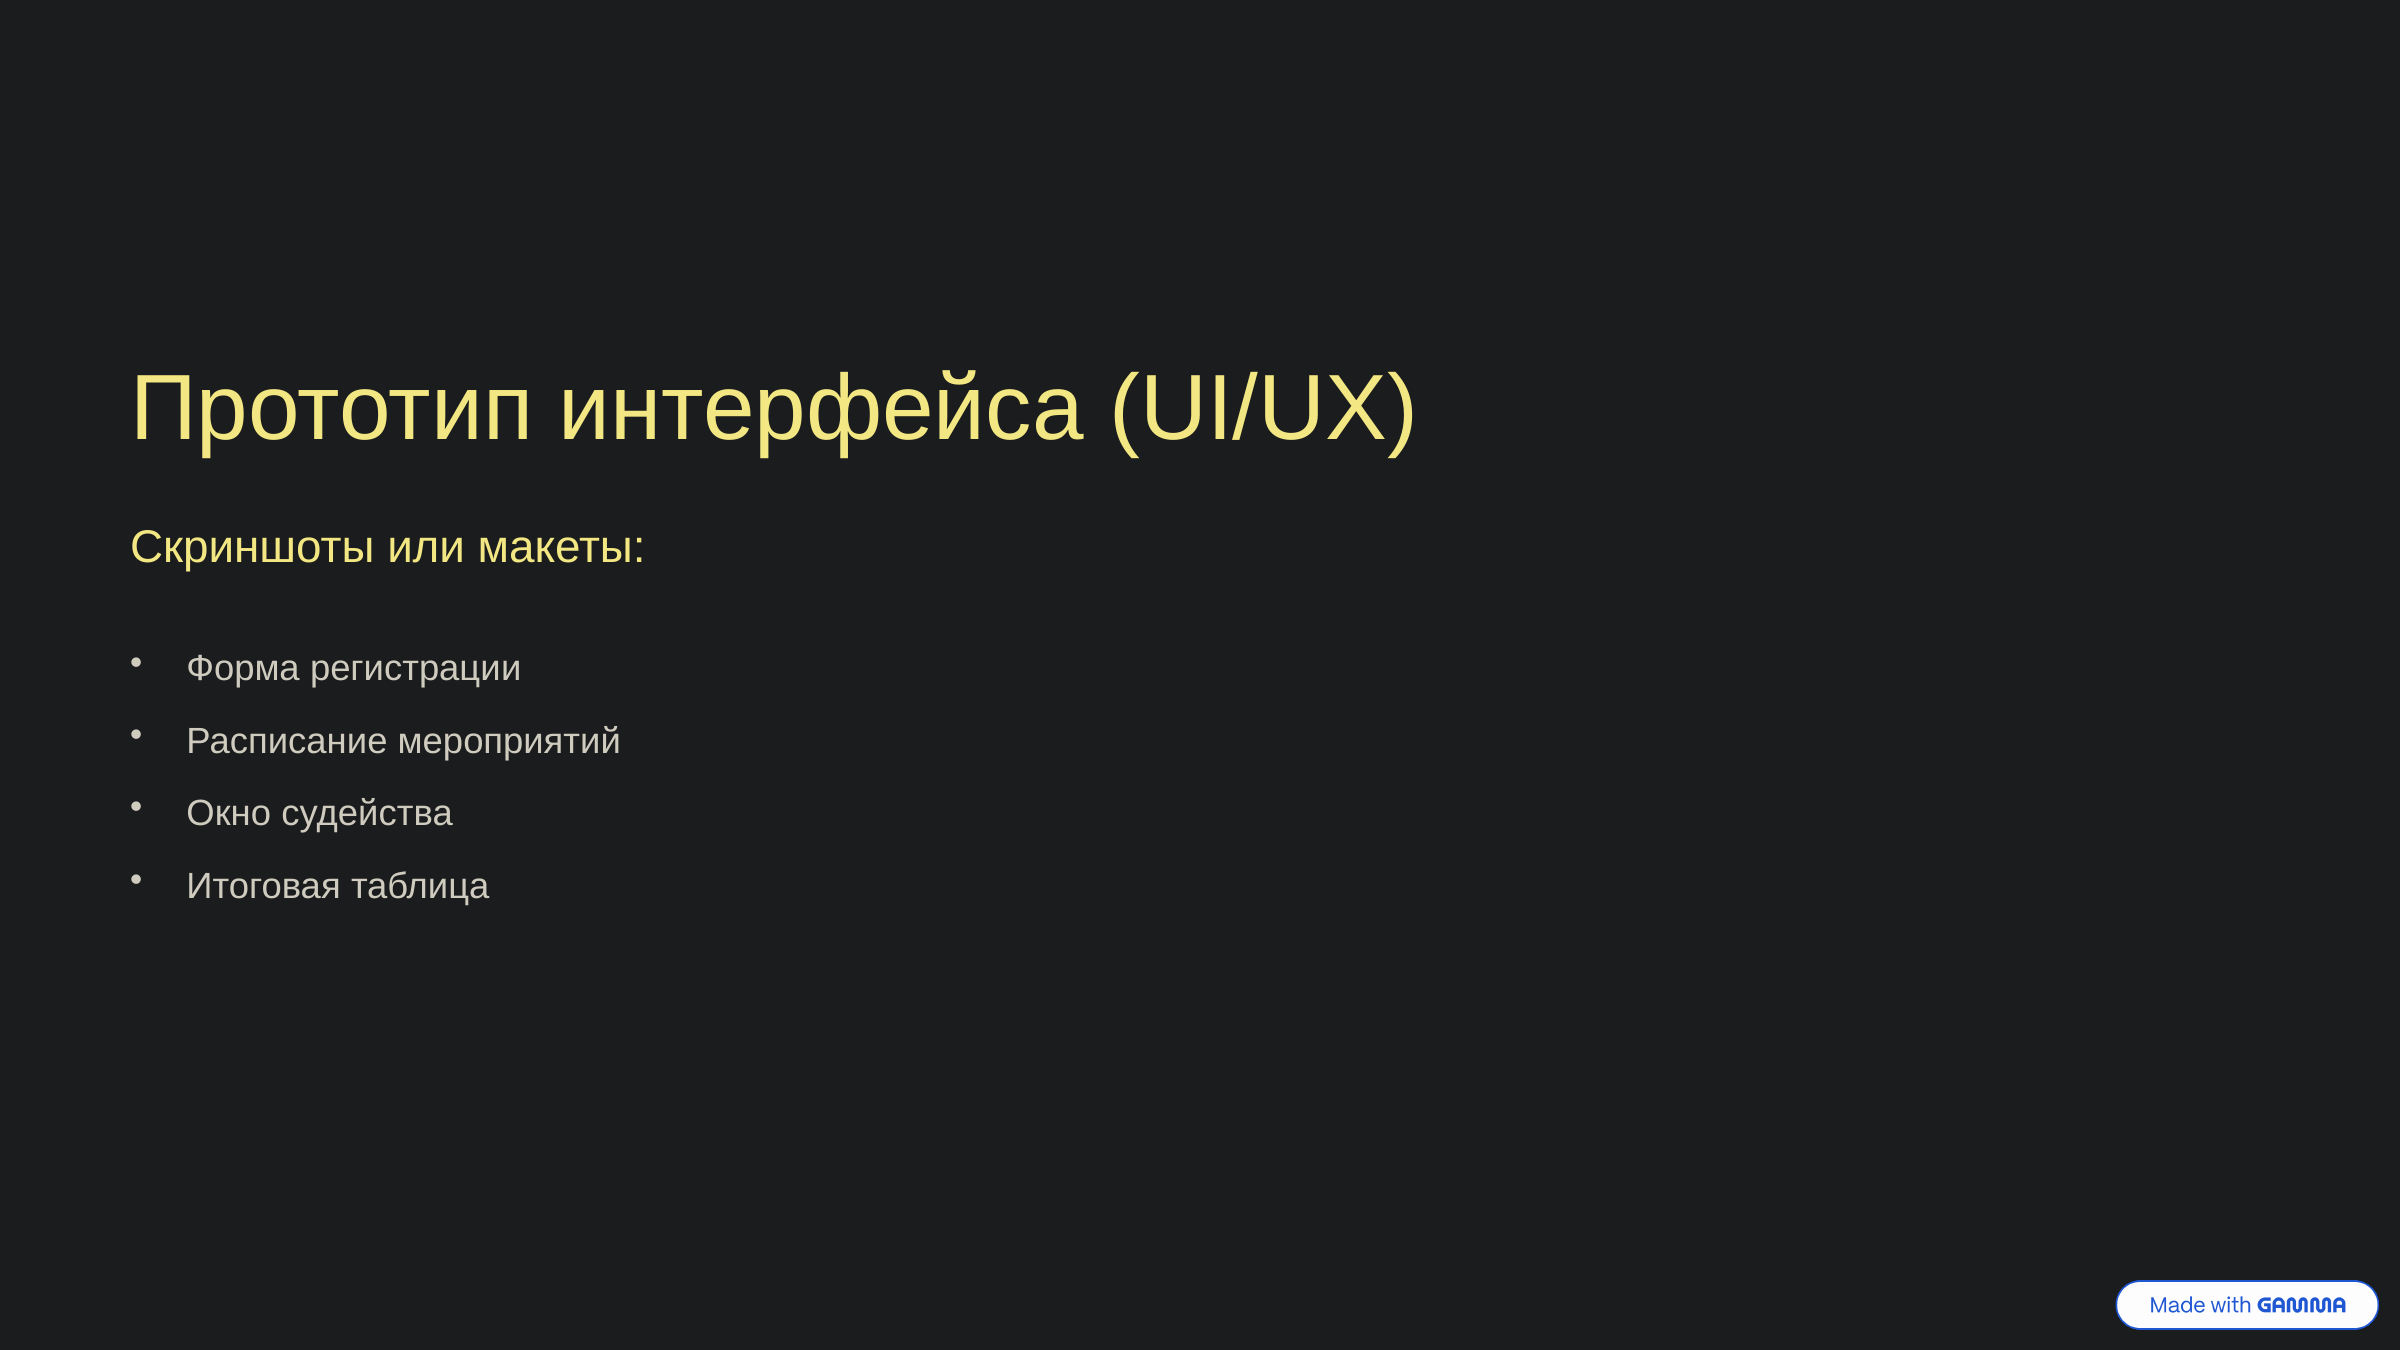

Прототип интерфейса (UI/UX)
Скриншоты или макеты:
Форма регистрации
Расписание мероприятий
Окно судейства
Итоговая таблица